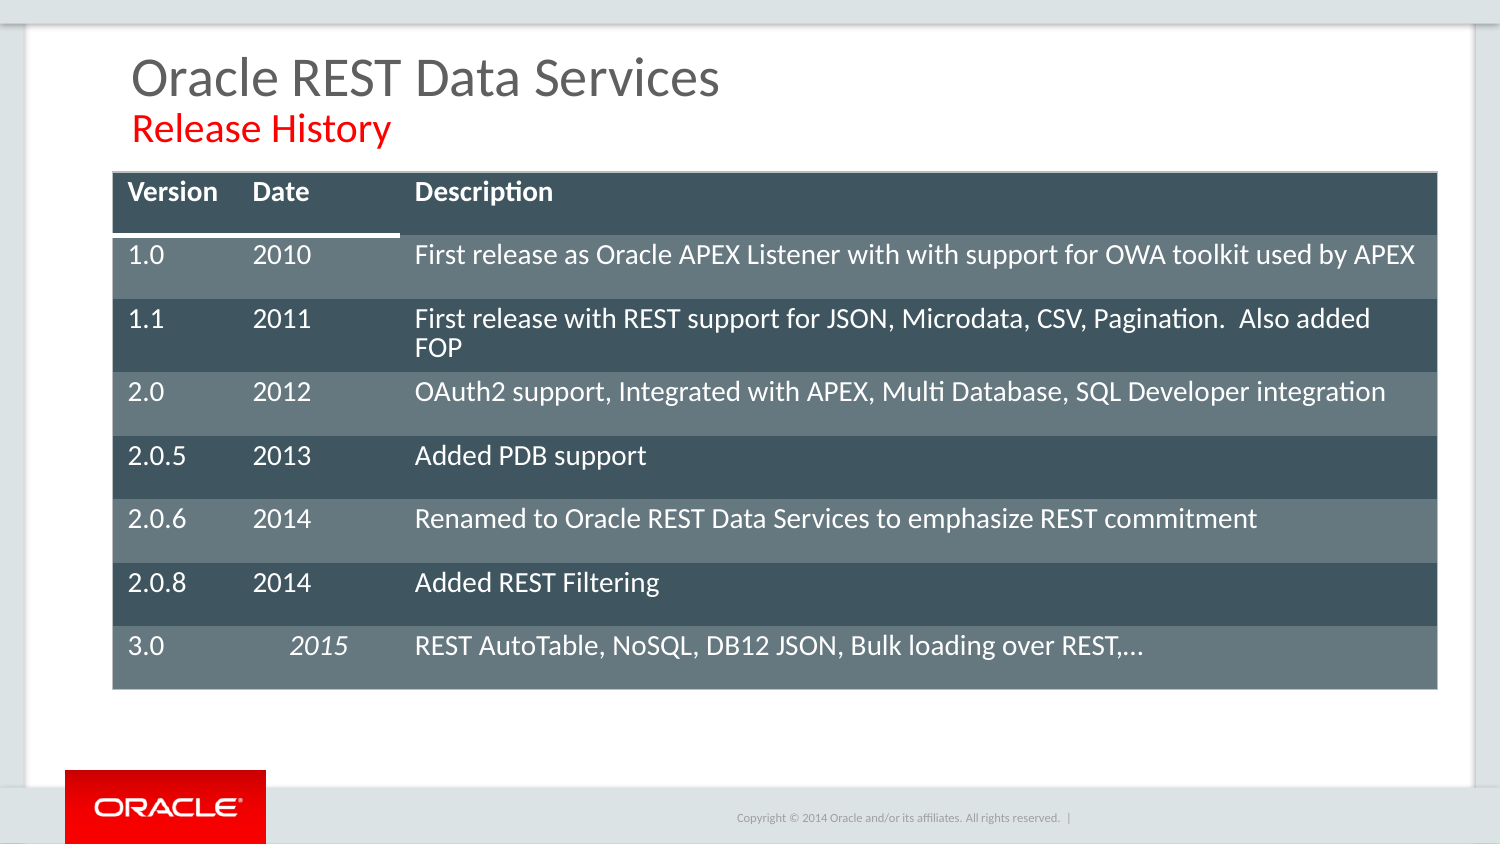

# Oracle REST Data Services
Release History
| Version | Date | Description |
| --- | --- | --- |
| 1.0 | 2010 | First release as Oracle APEX Listener with with support for OWA toolkit used by APEX |
| 1.1 | 2011 | First release with REST support for JSON, Microdata, CSV, Pagination. Also added FOP |
| 2.0 | 2012 | OAuth2 support, Integrated with APEX, Multi Database, SQL Developer integration |
| 2.0.5 | 2013 | Added PDB support |
| 2.0.6 | 2014 | Renamed to Oracle REST Data Services to emphasize REST commitment |
| 2.0.8 | 2014 | Added REST Filtering |
| 3.0 | 2015 | REST AutoTable, NoSQL, DB12 JSON, Bulk loading over REST,… |